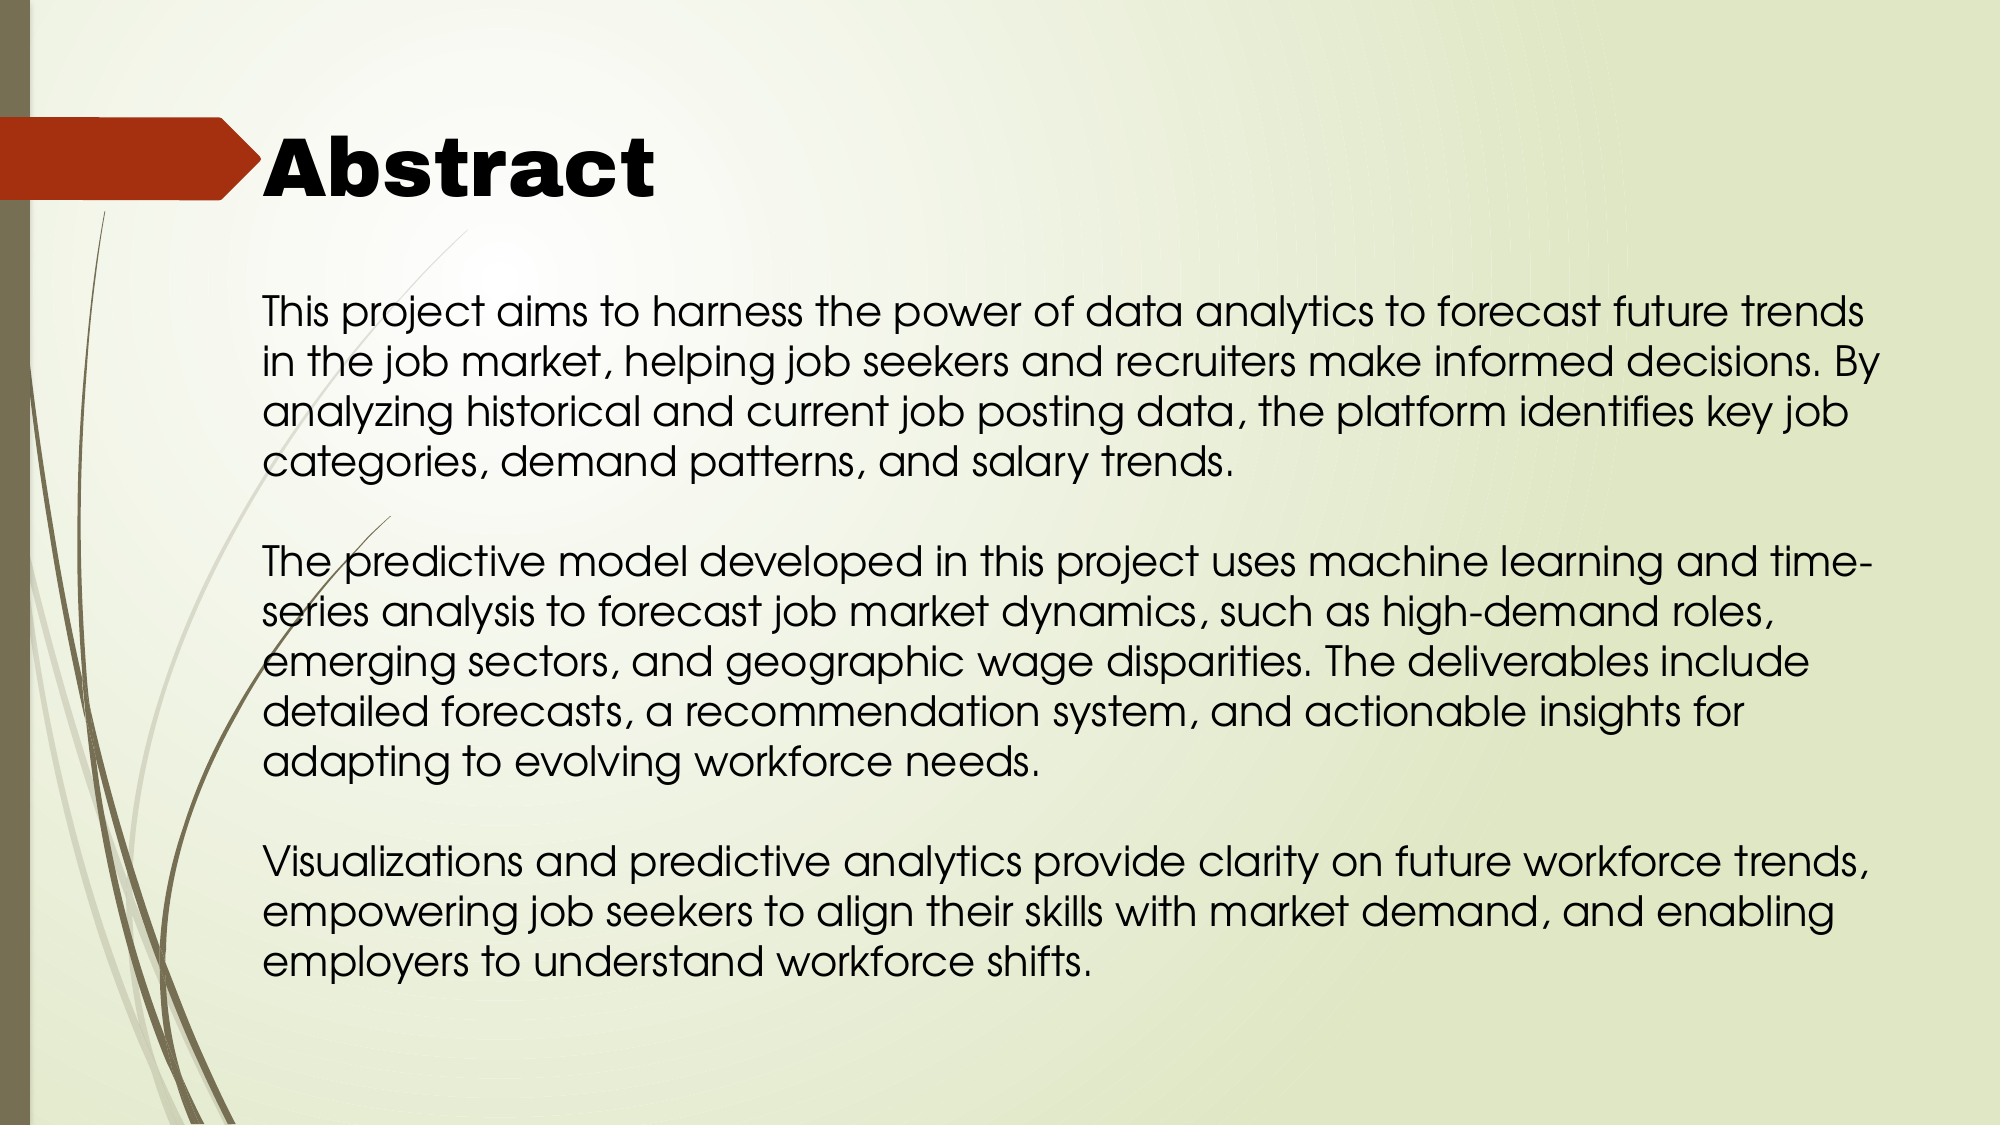

Abstract
This project aims to harness the power of data analytics to forecast future trends in the job market, helping job seekers and recruiters make informed decisions. By analyzing historical and current job posting data, the platform identifies key job categories, demand patterns, and salary trends.

The predictive model developed in this project uses machine learning and time-series analysis to forecast job market dynamics, such as high-demand roles, emerging sectors, and geographic wage disparities. The deliverables include detailed forecasts, a recommendation system, and actionable insights for adapting to evolving workforce needs.

Visualizations and predictive analytics provide clarity on future workforce trends, empowering job seekers to align their skills with market demand, and enabling employers to understand workforce shifts.